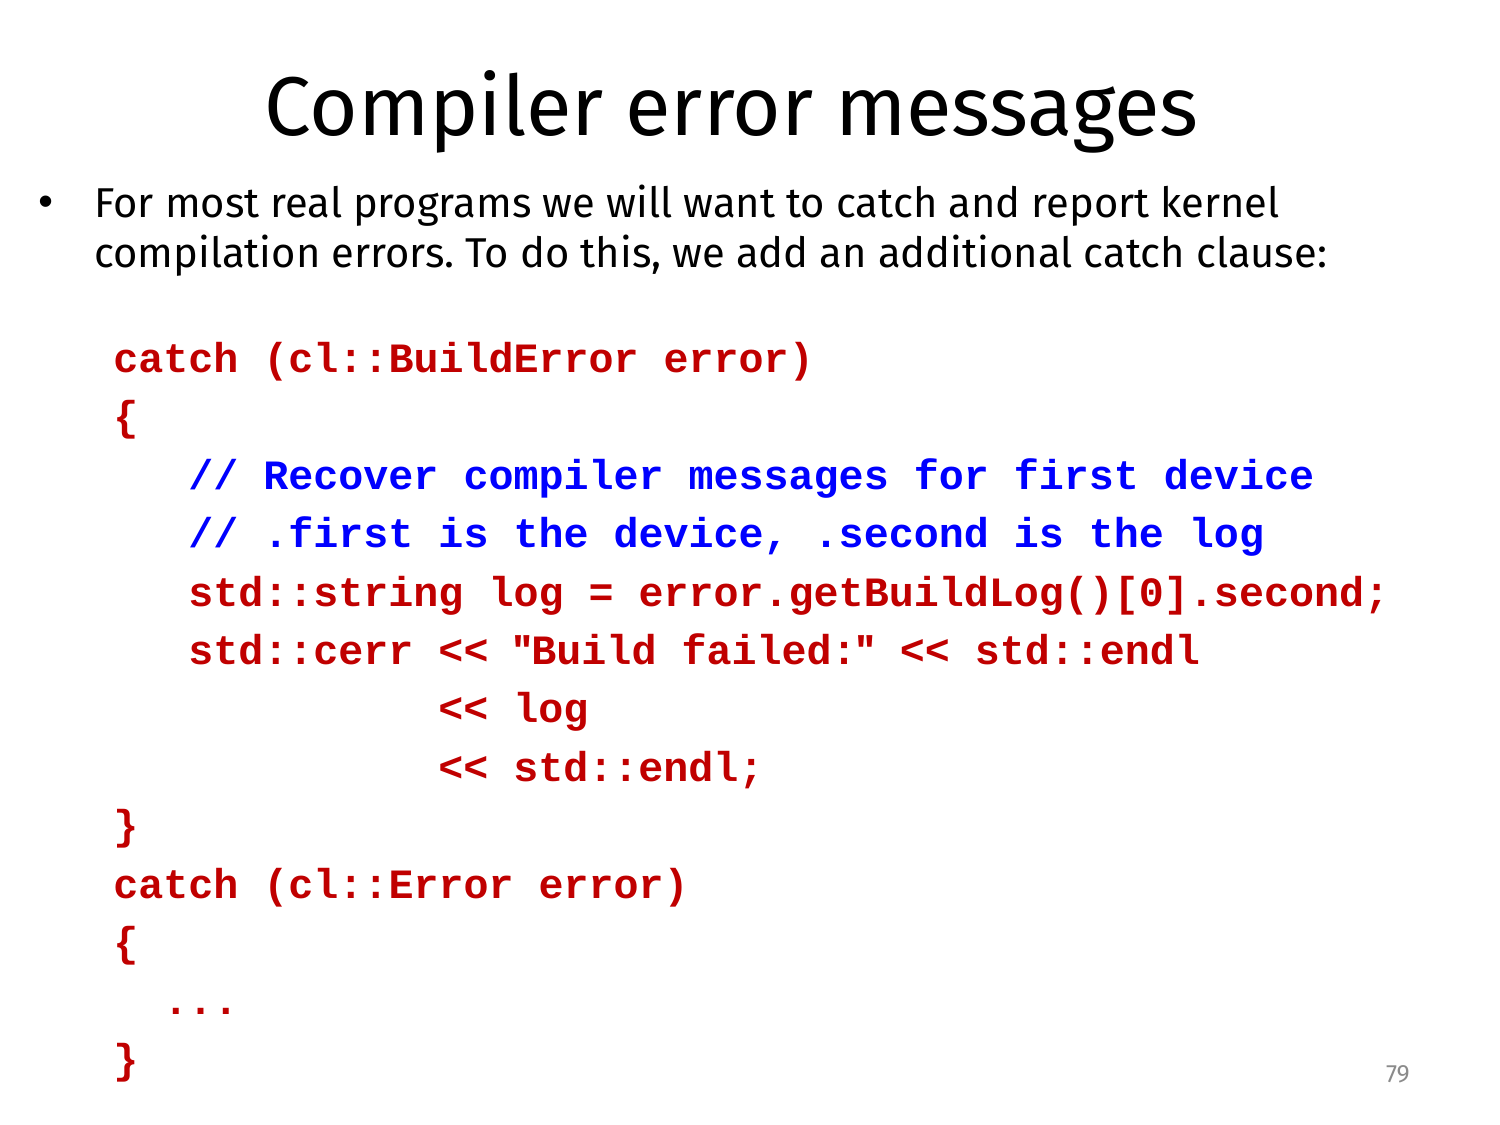

# Compiler error messages
For most real programs we will want to catch and report kernel compilation errors. To do this, we add an additional catch clause:

catch (cl::BuildError error)
{
   // Recover compiler messages for first device
   // .first is the device, .second is the log
   std::string log = error.getBuildLog()[0].second;
   std::cerr << "Build failed:" << std::endl
             << log
             << std::endl;
}
catch (cl::Error error)
{
  ...
}
79